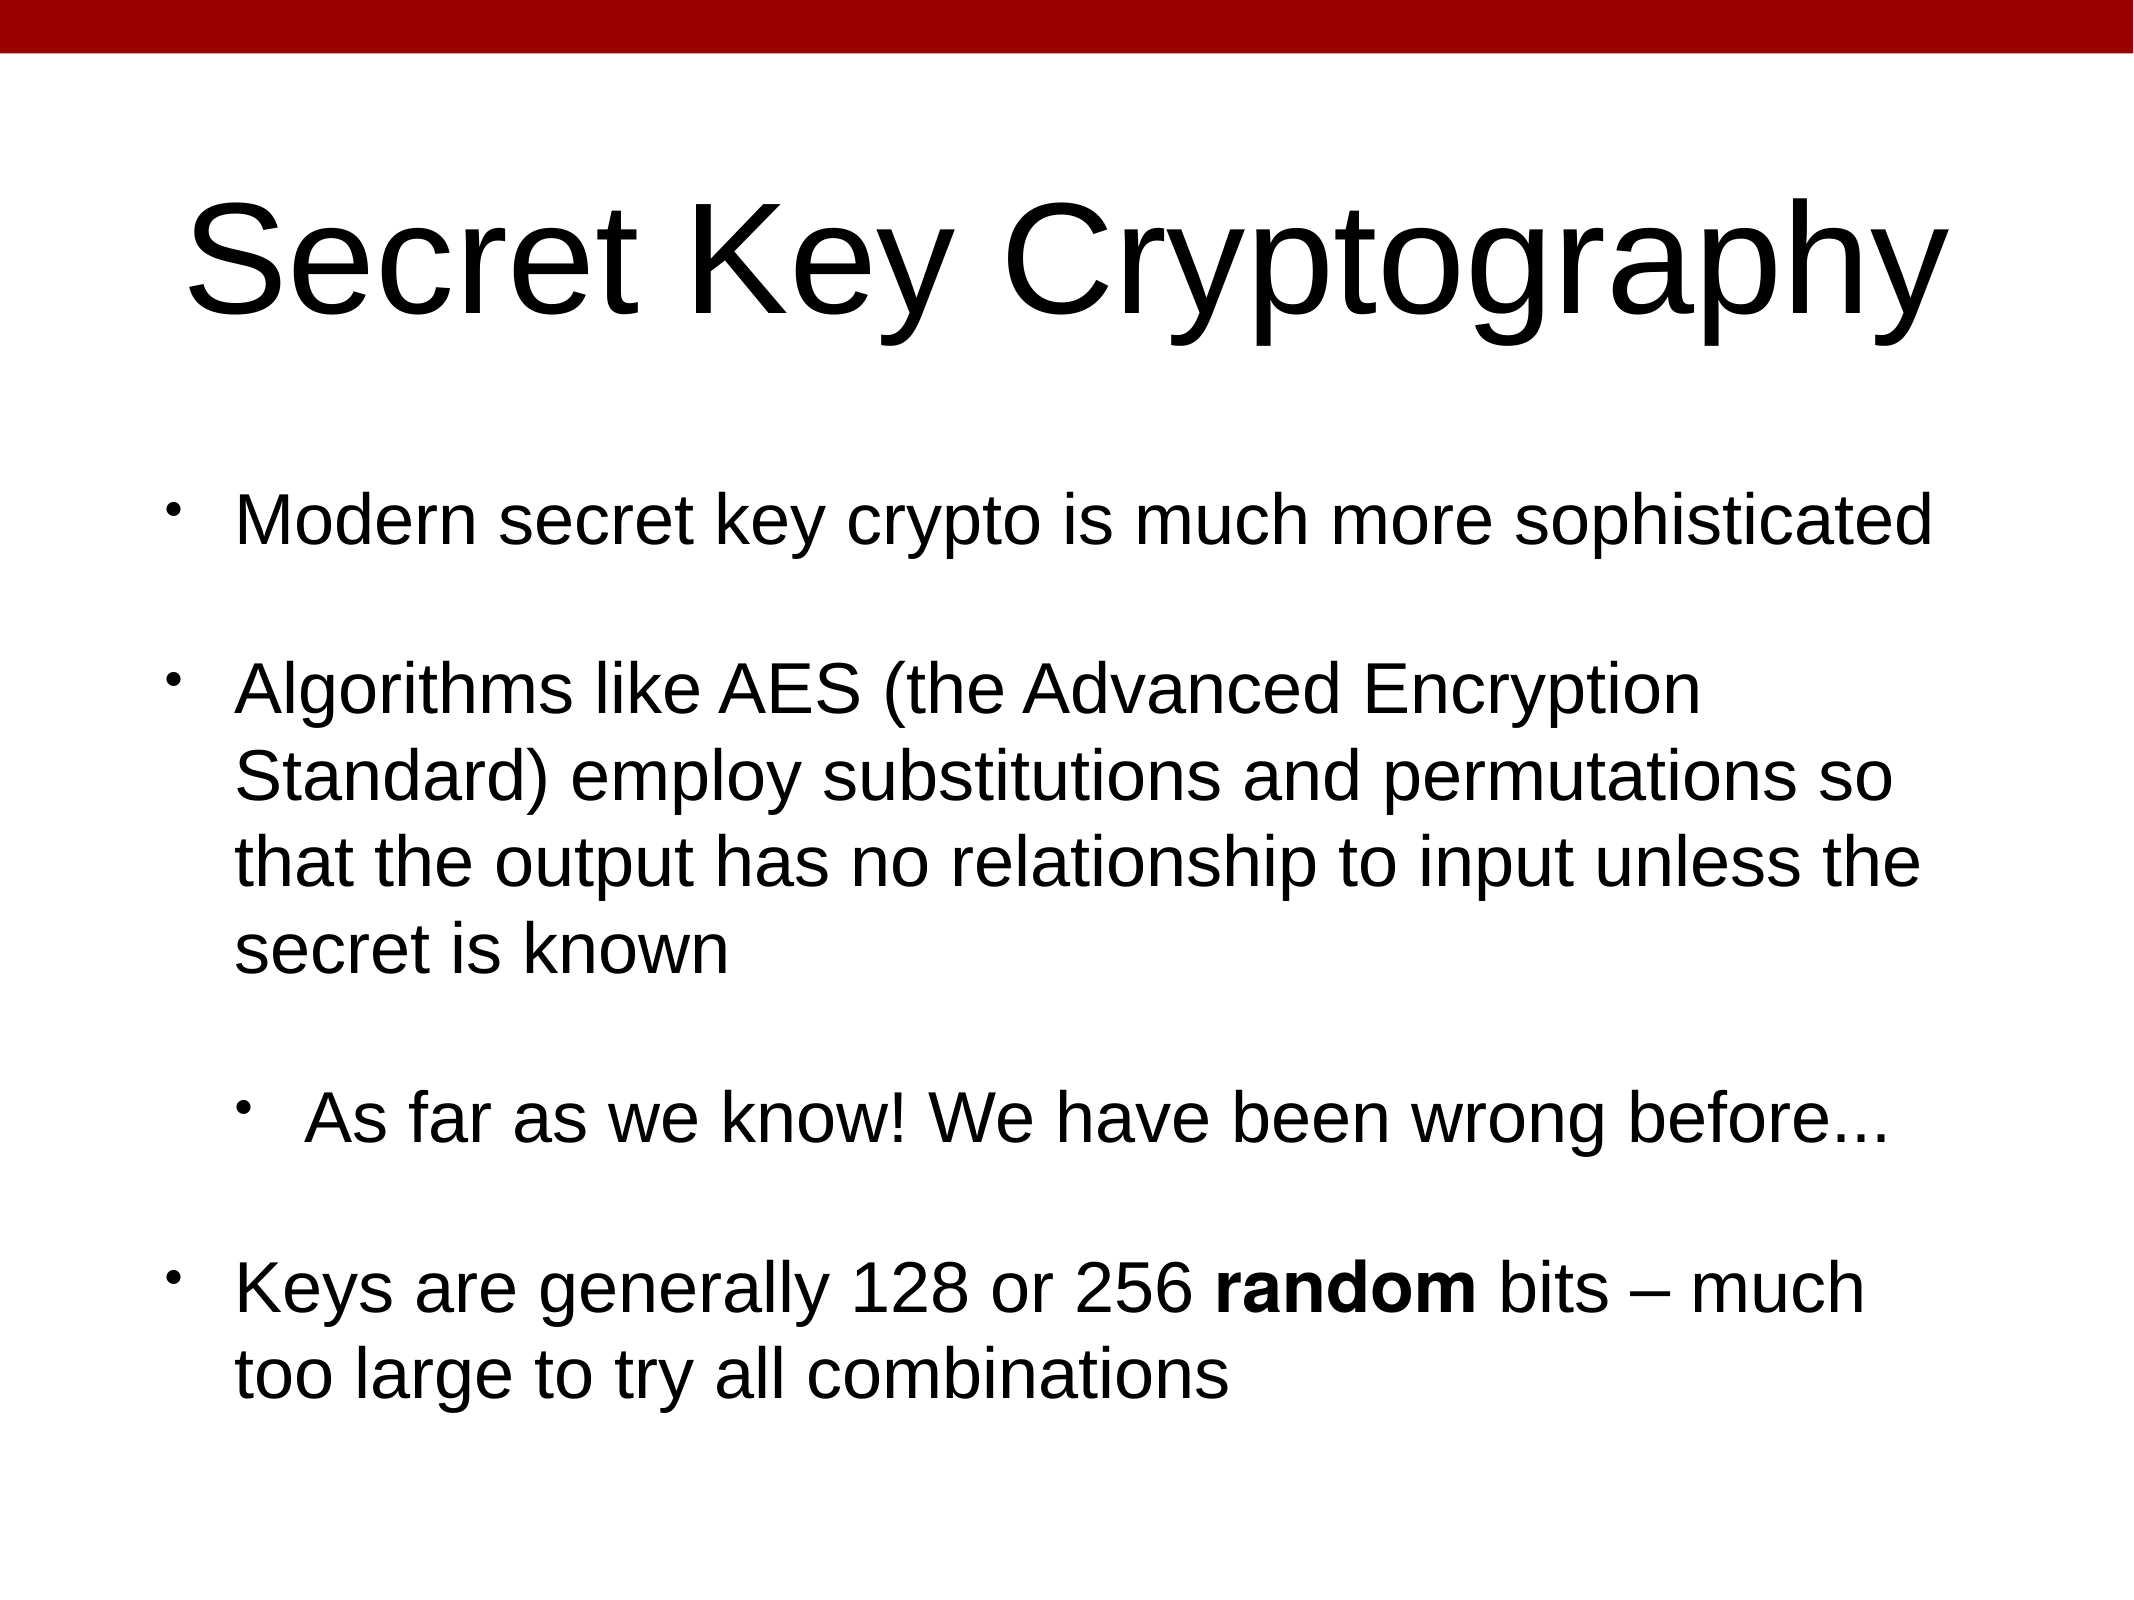

# Secret Key Cryptography
Modern secret key crypto is much more sophisticated
Algorithms like AES (the Advanced Encryption Standard) employ substitutions and permutations so that the output has no relationship to input unless the secret is known
As far as we know! We have been wrong before...
Keys are generally 128 or 256 random bits – much too large to try all combinations